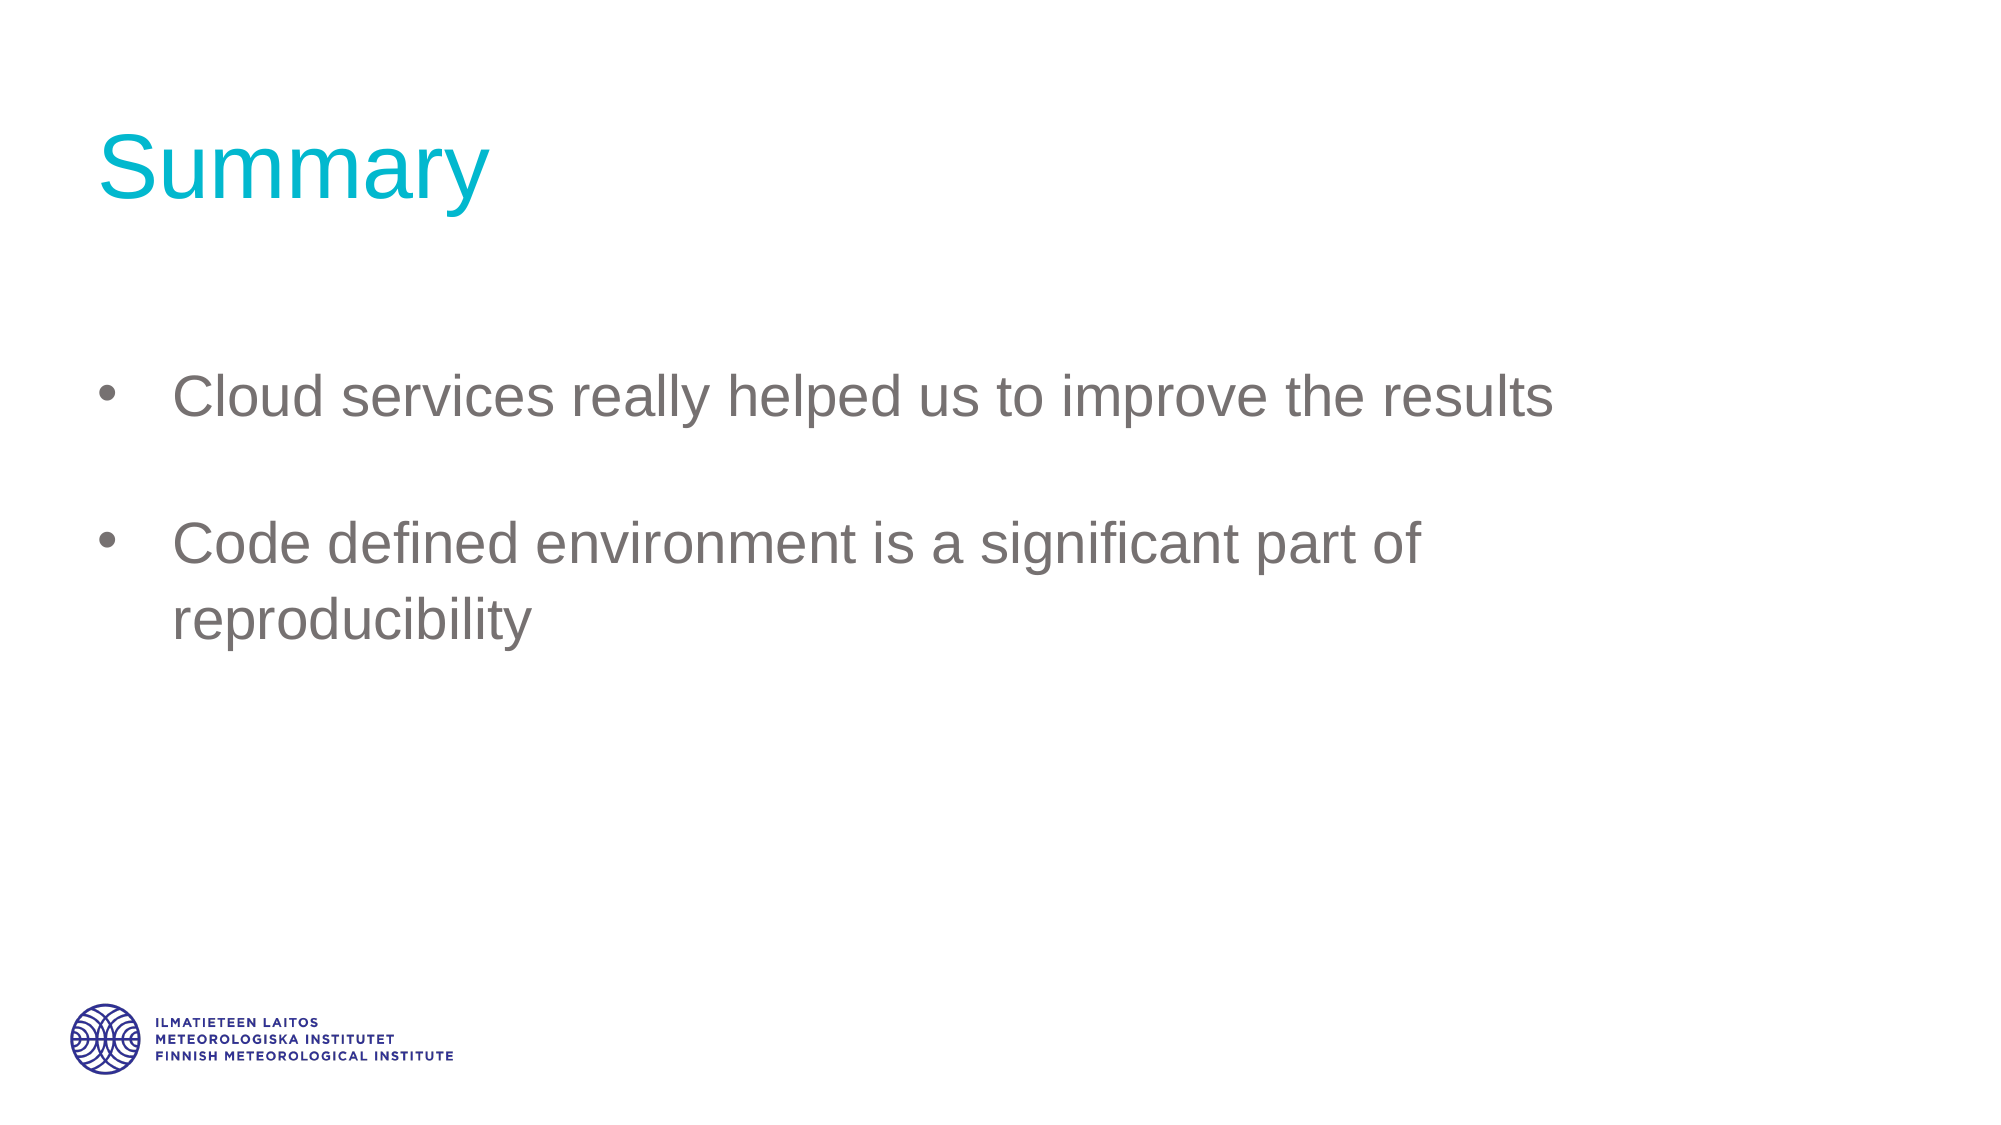

# Summary
Cloud services really helped us to improve the results
Code defined environment is a significant part of reproducibility